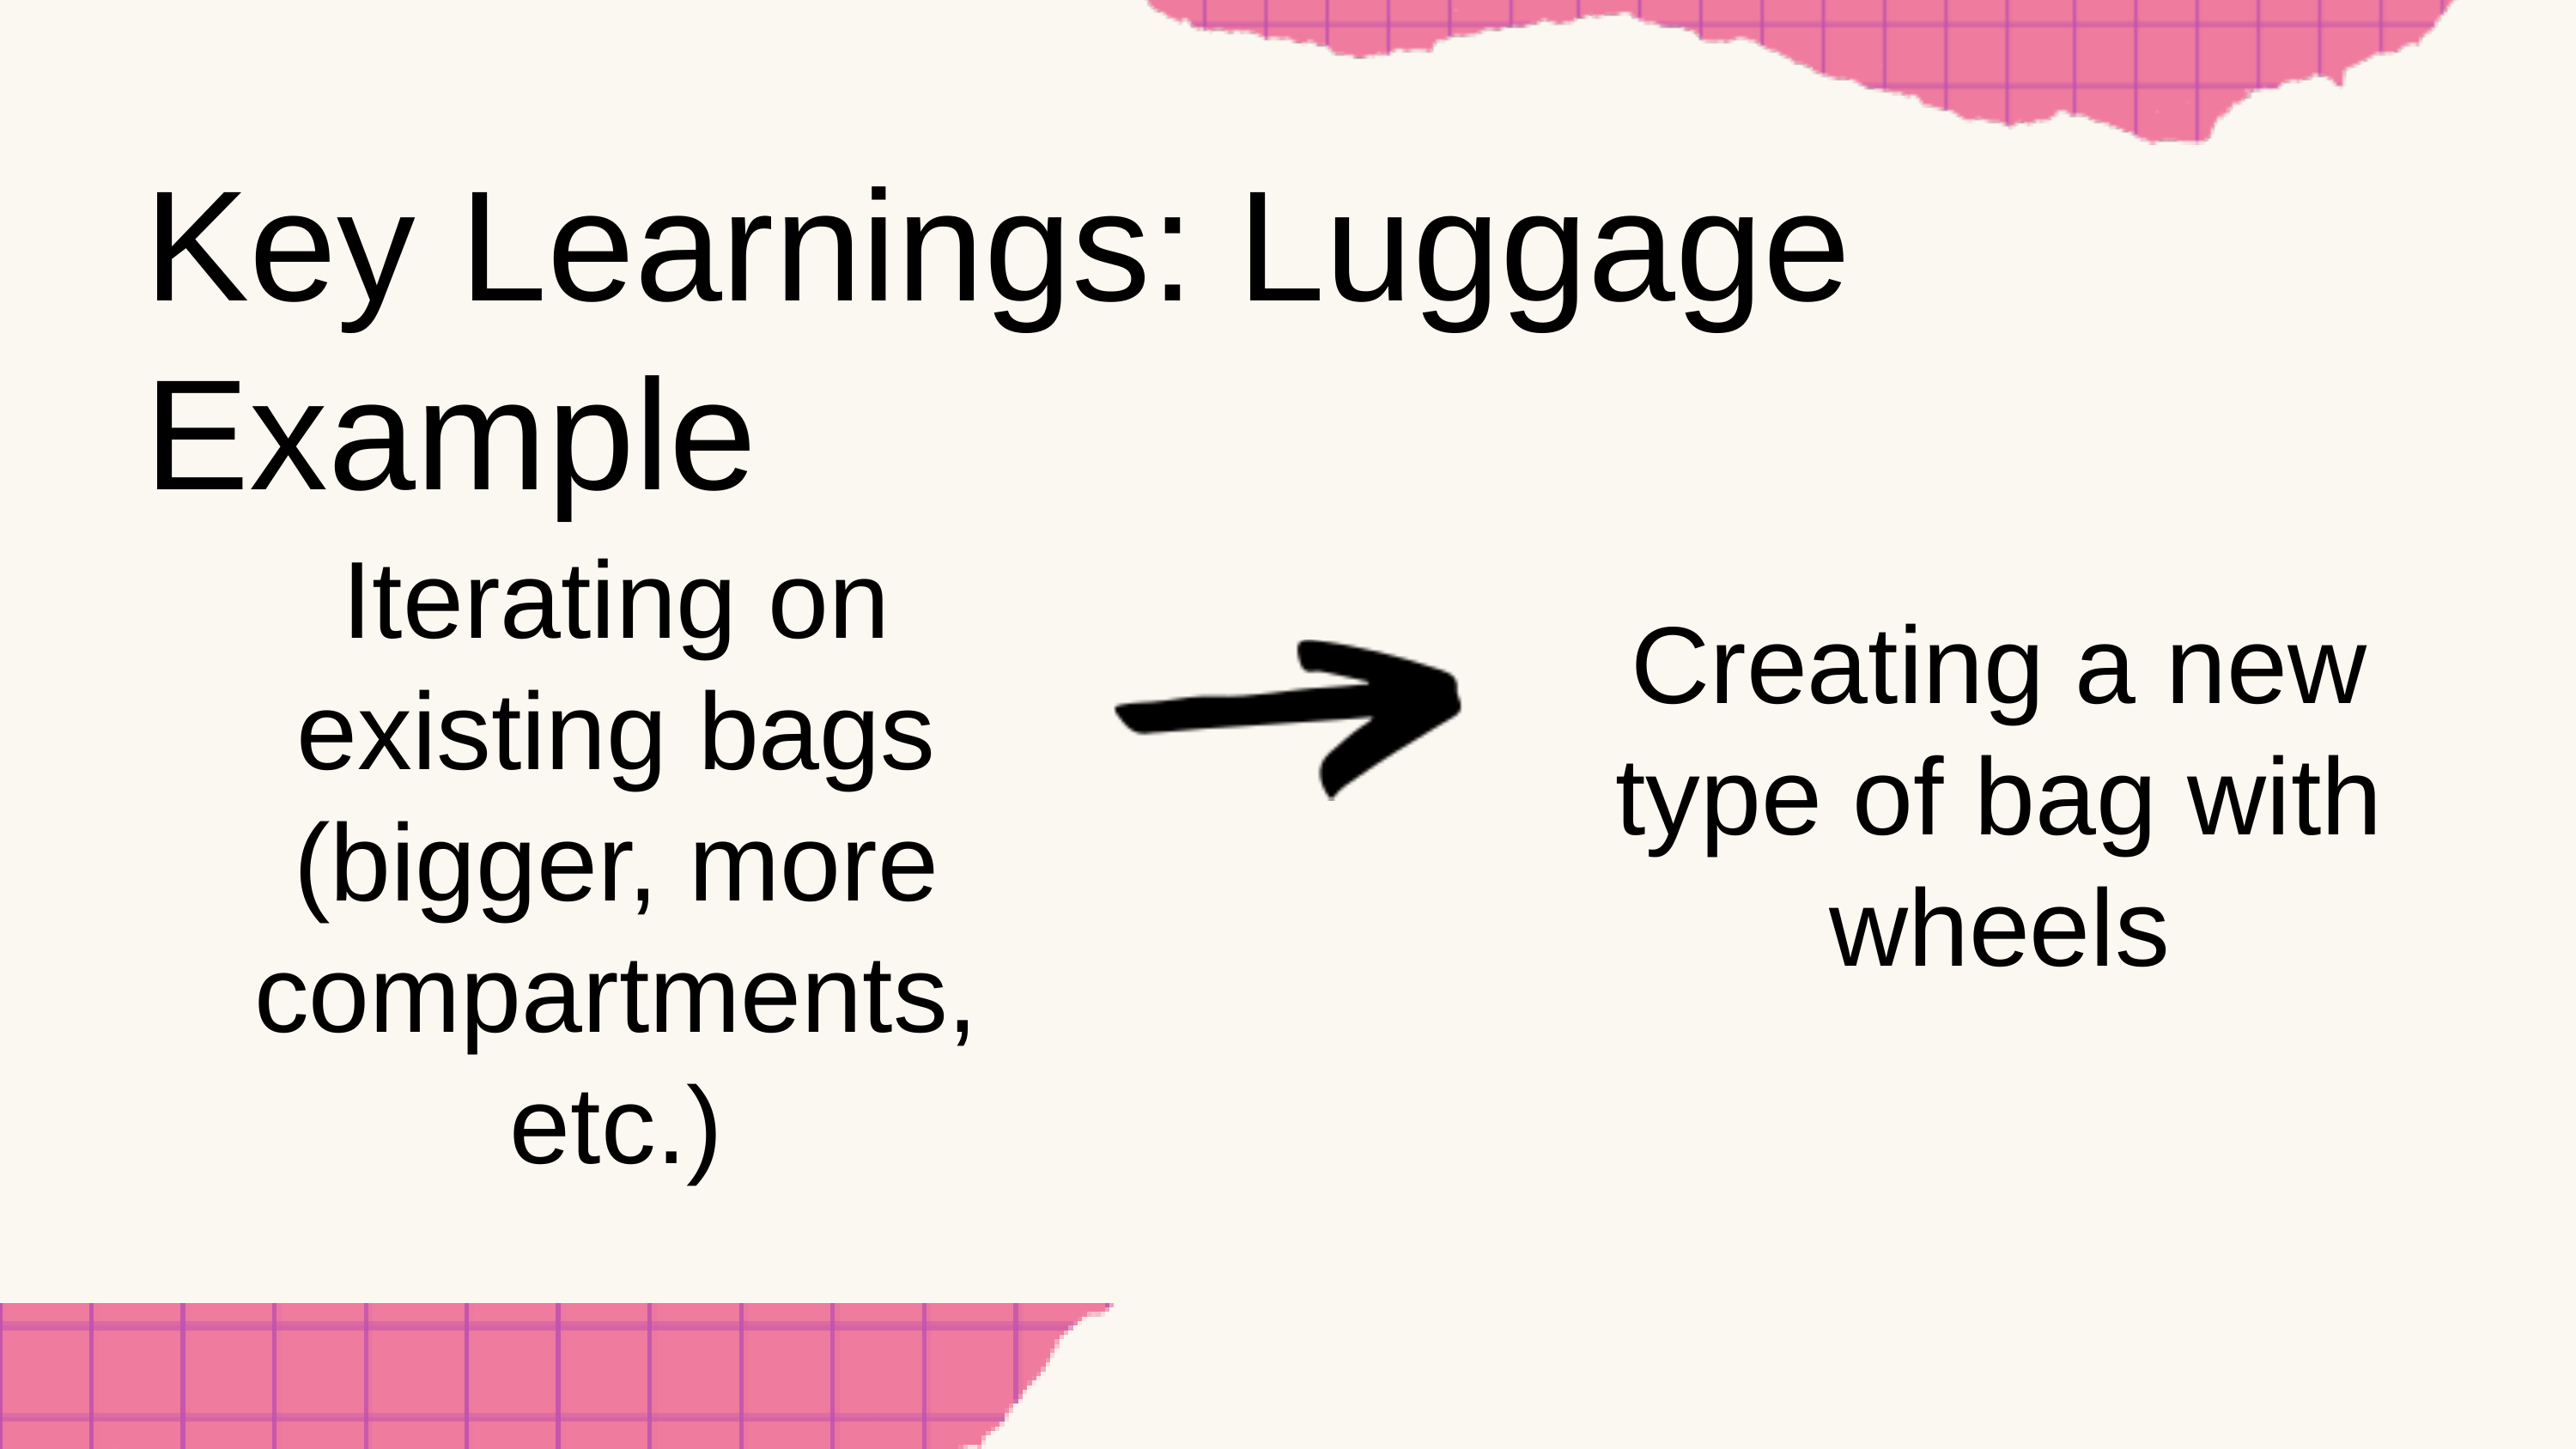

Key Learnings: Luggage Example
Iterating on existing bags (bigger, more compartments, etc.)
Creating a new type of bag with wheels